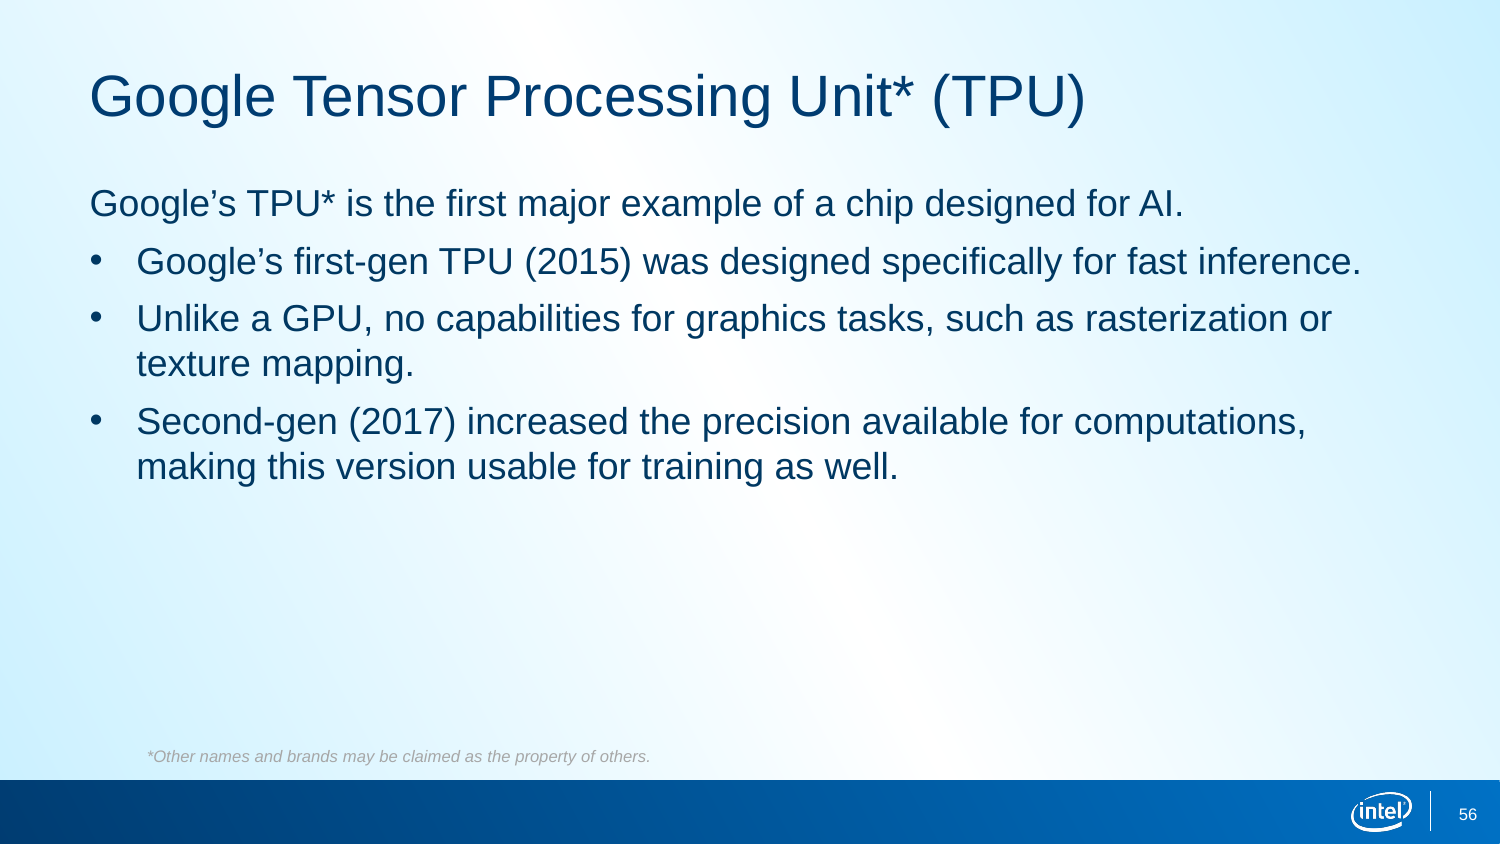

Google Tensor Processing Unit* (TPU)
Google’s TPU* is the first major example of a chip designed for AI.
Google’s first-gen TPU (2015) was designed specifically for fast inference.
Unlike a GPU, no capabilities for graphics tasks, such as rasterization or texture mapping.
Second-gen (2017) increased the precision available for computations, making this version usable for training as well.

*Other names and brands may be claimed as the property of others.
56